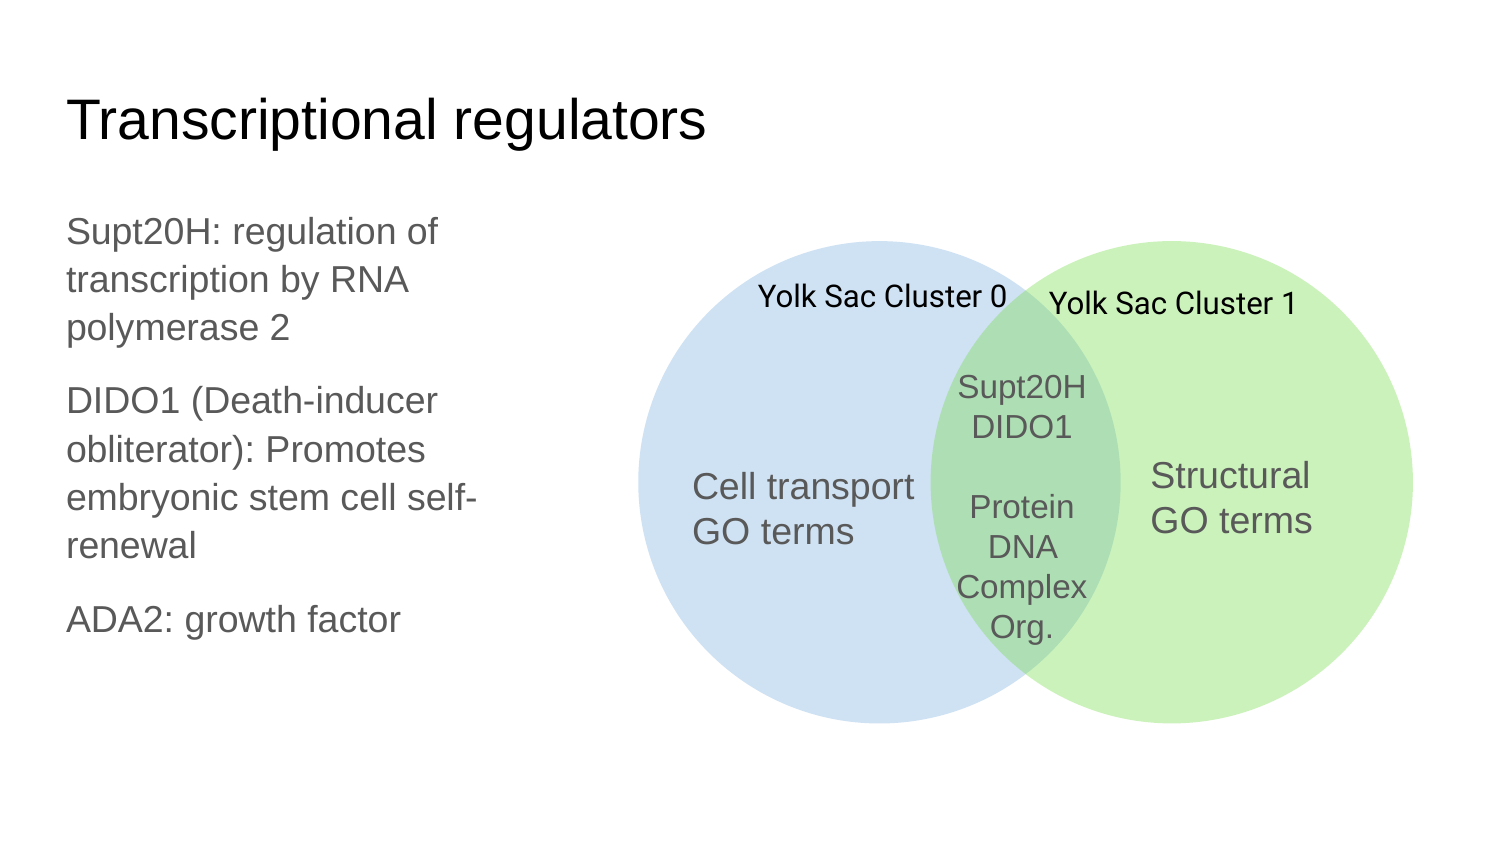

# Transcriptional regulators
Supt20H: regulation of transcription by RNA polymerase 2
DIDO1 (Death-inducer obliterator): Promotes embryonic stem cell self-renewal
ADA2: growth factor
Yolk Sac Cluster 0

Yolk Sac Cluster 1
Supt20H
DIDO1

Protein DNA Complex Org.
Structural GO terms
Cell transport GO terms